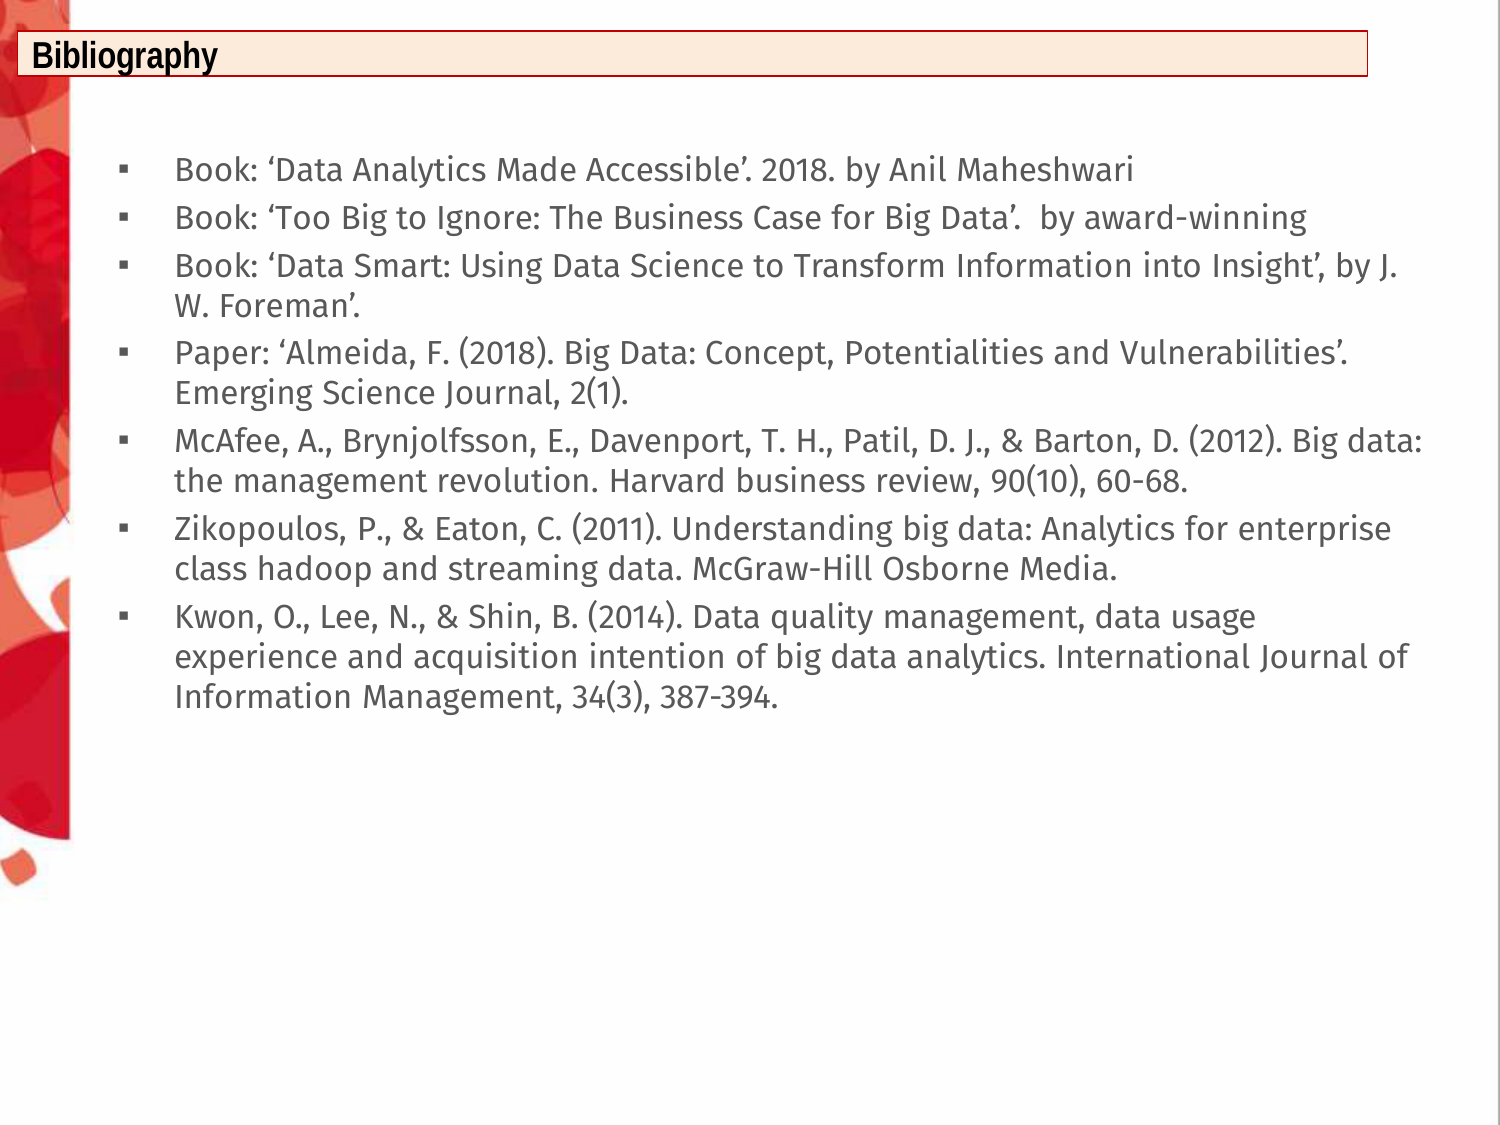

Bibliography
Book: ‘Data Analytics Made Accessible’. 2018. by Anil Maheshwari
Book: ‘Too Big to Ignore: The Business Case for Big Data’.  by award-winning
Book: ‘Data Smart: Using Data Science to Transform Information into Insight’, by J.
W. Foreman’.
Paper: ‘Almeida, F. (2018). Big Data: Concept, Potentialities and Vulnerabilities’. Emerging Science Journal, 2(1).
McAfee, A., Brynjolfsson, E., Davenport, T. H., Patil, D. J., & Barton, D. (2012). Big data: the management revolution. Harvard business review, 90(10), 60-68.
Zikopoulos, P., & Eaton, C. (2011). Understanding big data: Analytics for enterprise class hadoop and streaming data. McGraw-Hill Osborne Media.
Kwon, O., Lee, N., & Shin, B. (2014). Data quality management, data usage experience and acquisition intention of big data analytics. International Journal of Information Management, 34(3), 387-394.